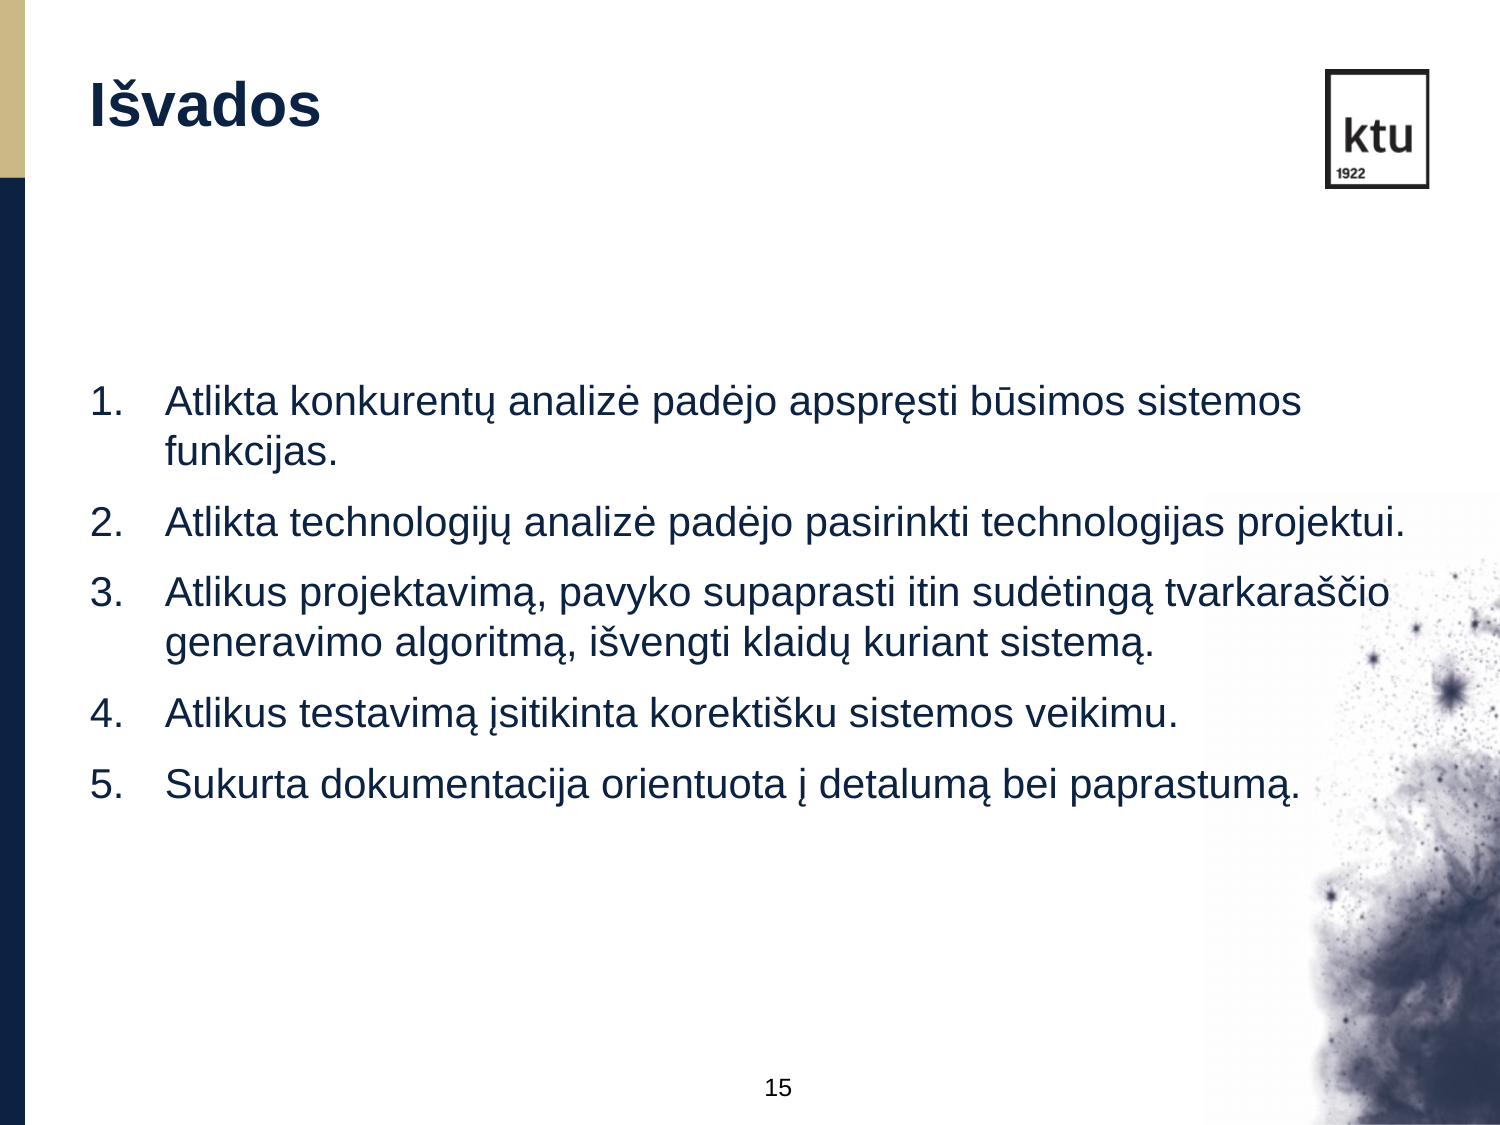

Išvados
Atlikta konkurentų analizė padėjo apspręsti būsimos sistemos funkcijas.
Atlikta technologijų analizė padėjo pasirinkti technologijas projektui.
Atlikus projektavimą, pavyko supaprasti itin sudėtingą tvarkaraščio generavimo algoritmą, išvengti klaidų kuriant sistemą.
Atlikus testavimą įsitikinta korektišku sistemos veikimu.
Sukurta dokumentacija orientuota į detalumą bei paprastumą.